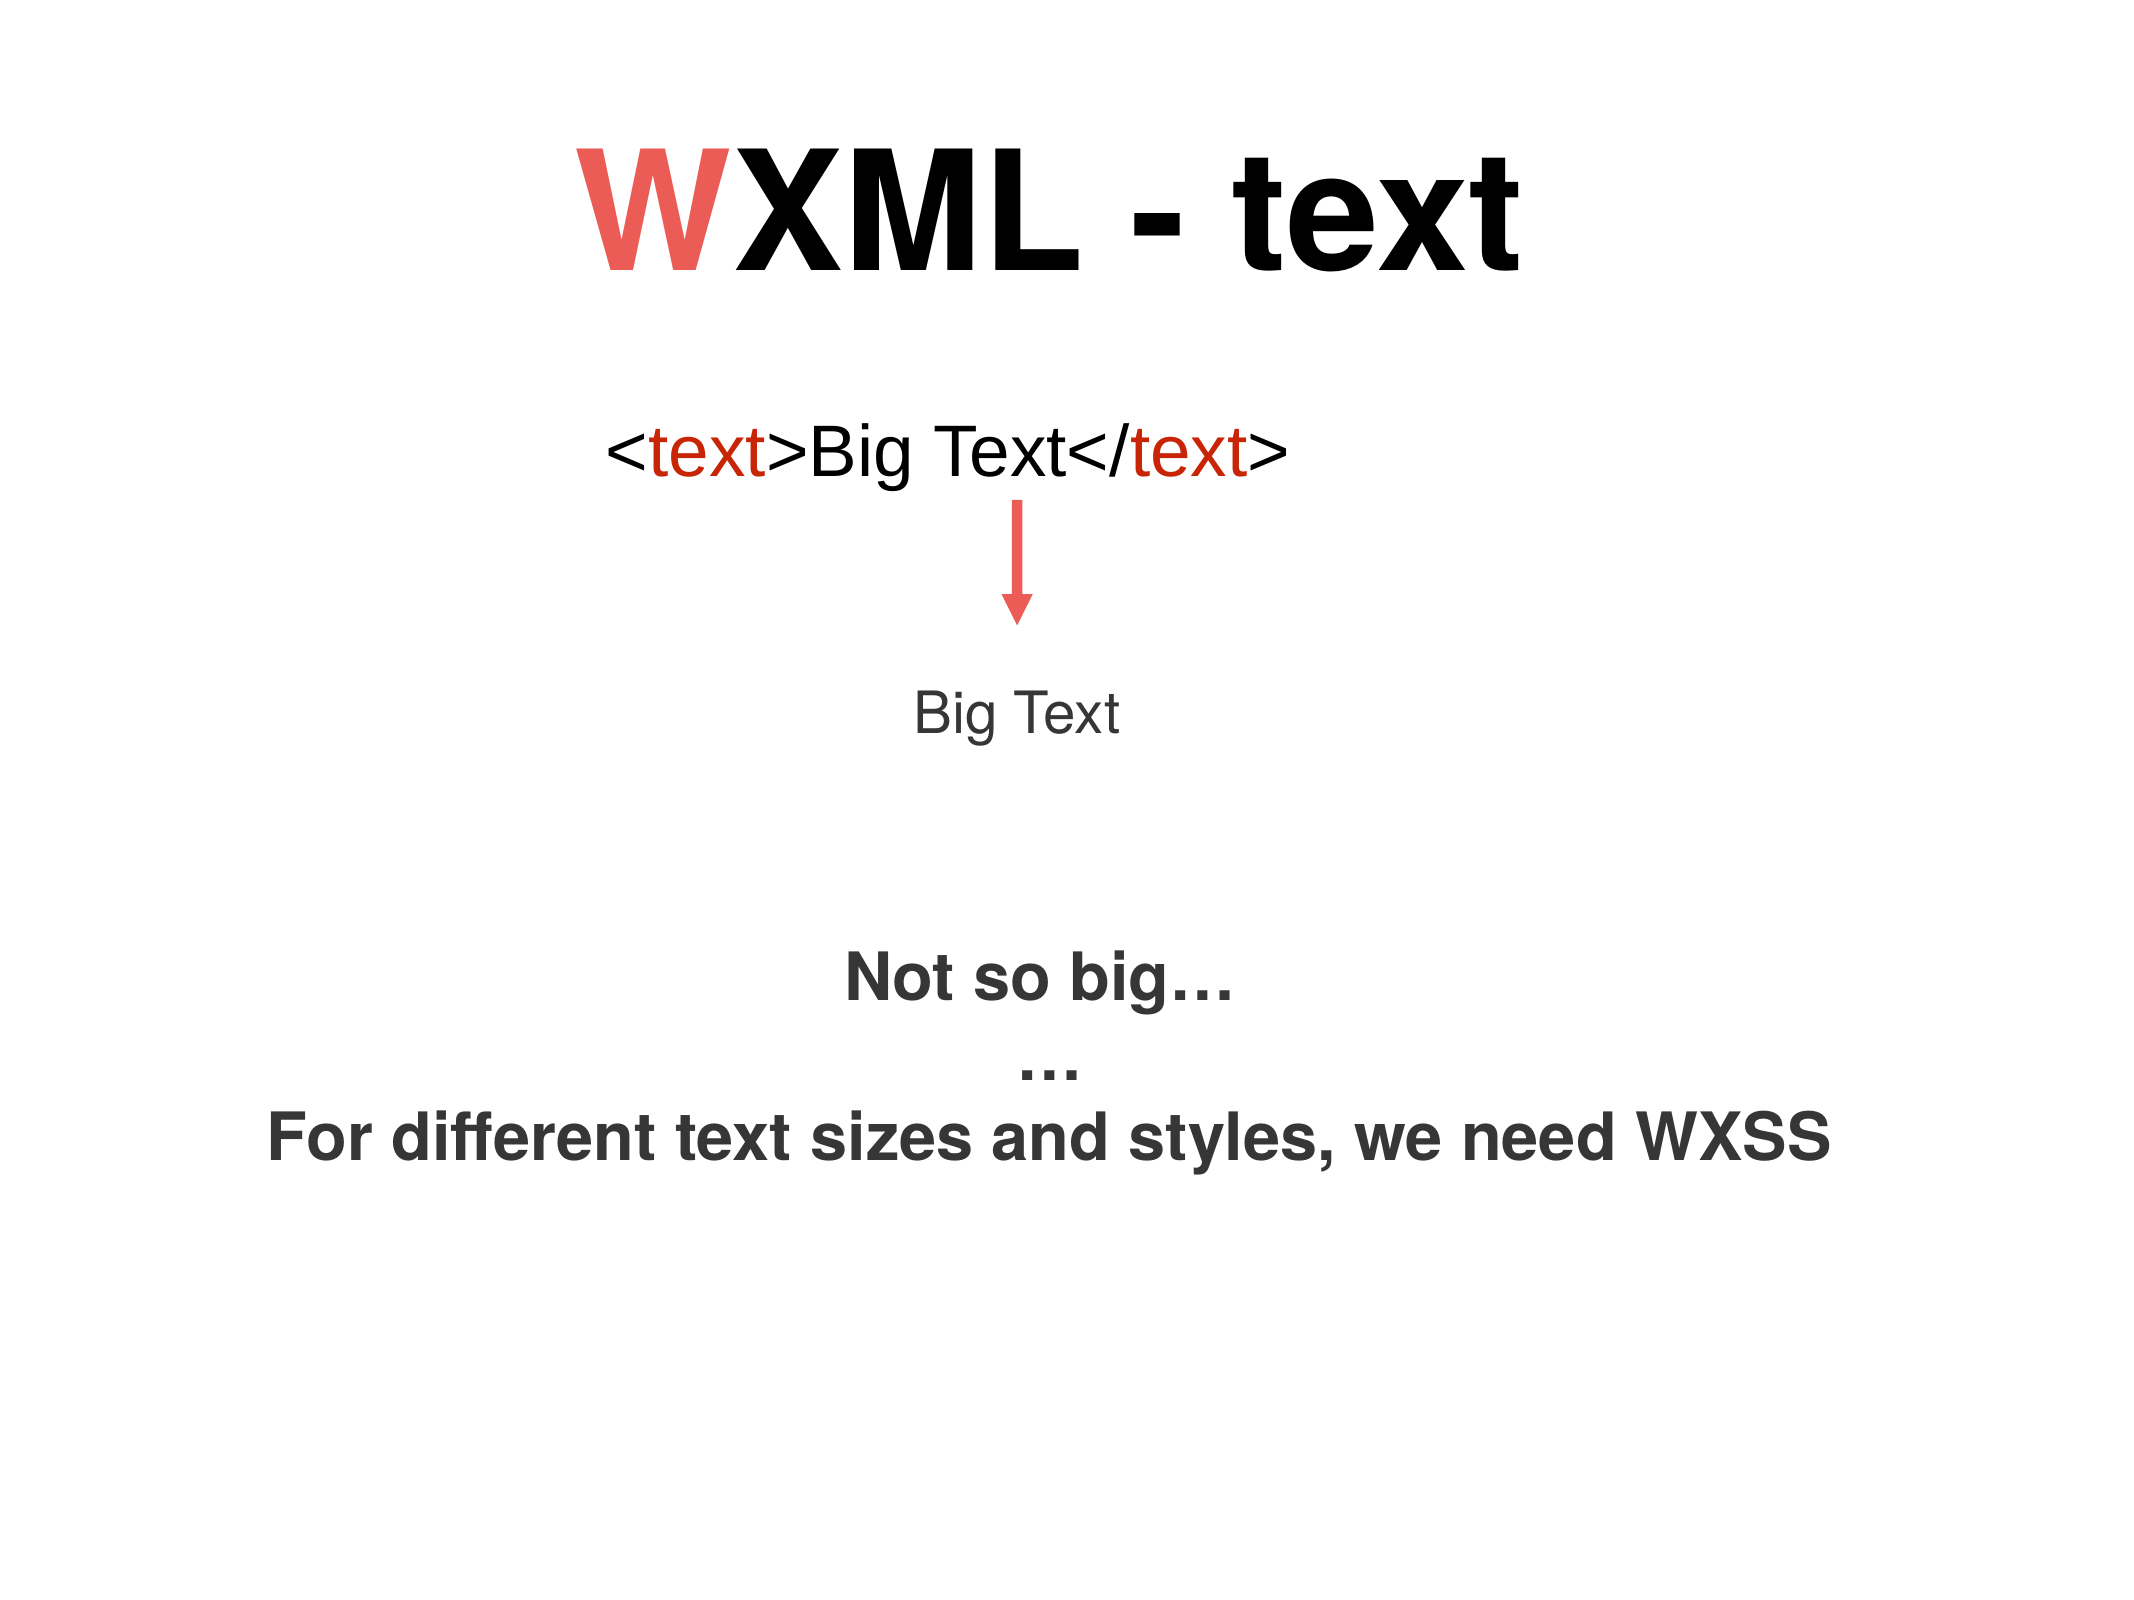

WXML - text
<text>Big Text</text>

Big Text
Not so big…
…
For different text sizes and styles, we need WXSS